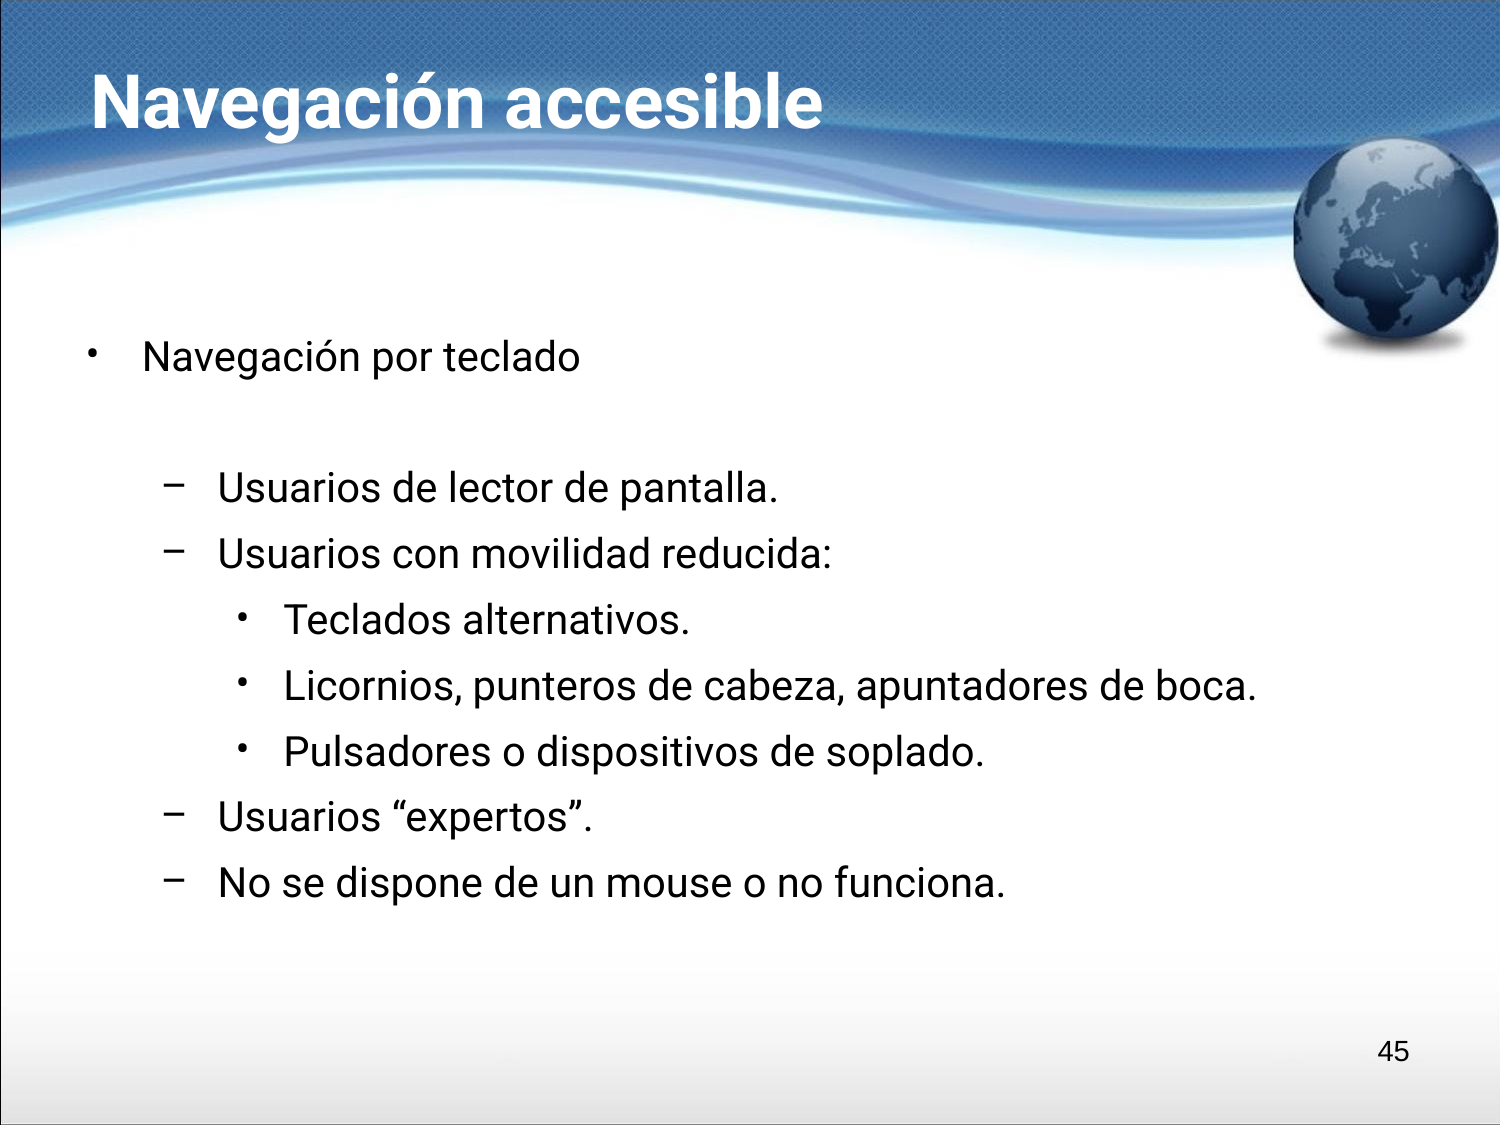

# Navegación accesible
Navegación por teclado

 Usuarios de lector de pantalla.
 Usuarios con movilidad reducida:
 Teclados alternativos.
 Licornios, punteros de cabeza, apuntadores de boca.
 Pulsadores o dispositivos de soplado.
 Usuarios “expertos”.
 No se dispone de un mouse o no funciona.

45